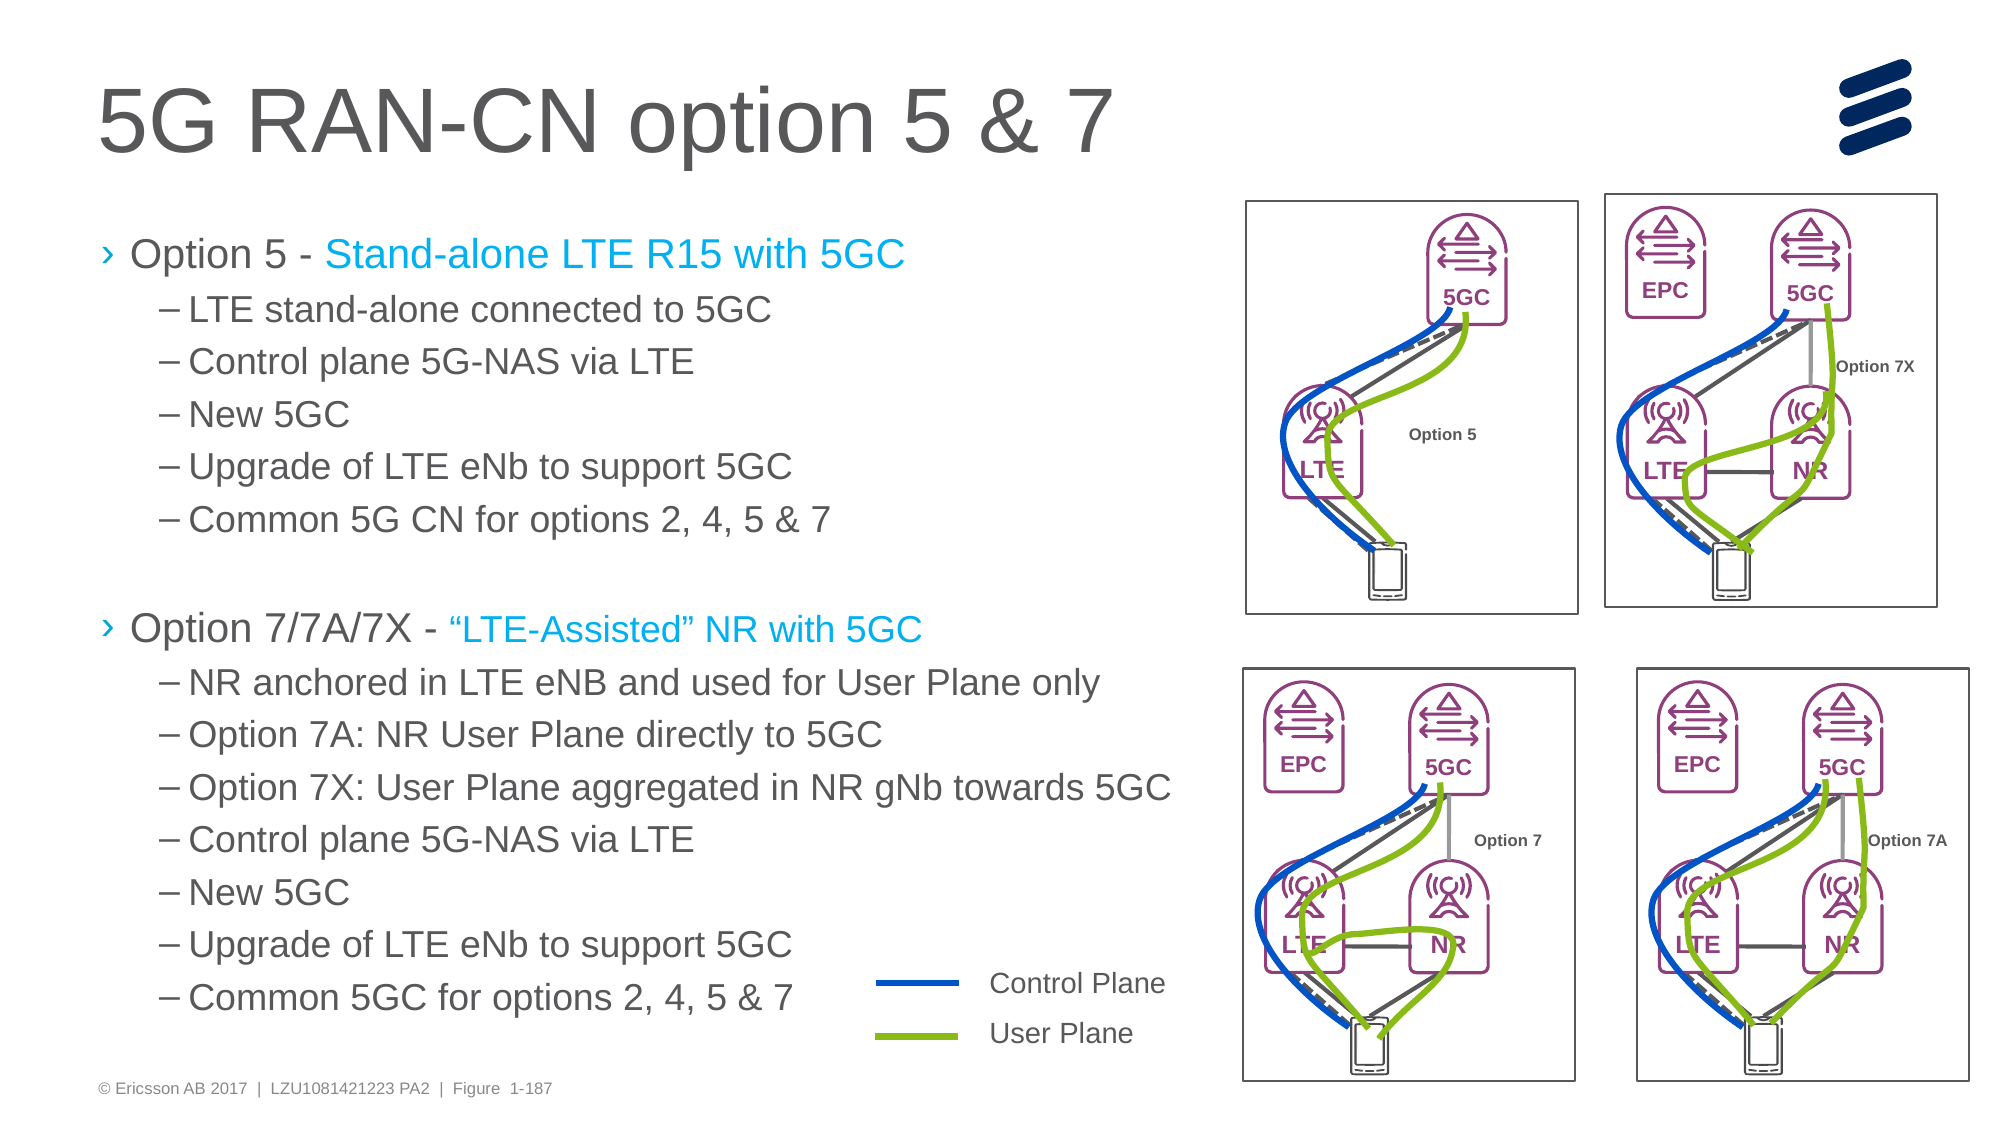

# 5G RAN-CN option 5 & 7

EPC

5GC

Option 7X

LTE

NR

5GC

LTE
Option 5

Option 5 - Stand-alone LTE R15 with 5GC
LTE stand-alone connected to 5GC
Control plane 5G-NAS via LTE
New 5GC
Upgrade of LTE eNb to support 5GC
Common 5G CN for options 2, 4, 5 & 7

Option 7/7A/7X - “LTE-Assisted” NR with 5GC
NR anchored in LTE eNB and used for User Plane only
Option 7A: NR User Plane directly to 5GC
Option 7X: User Plane aggregated in NR gNb towards 5GC
Control plane 5G-NAS via LTE
New 5GC
Upgrade of LTE eNb to support 5GC
Common 5GC for options 2, 4, 5 & 7

EPC

5GC

Option 7

LTE

NR

EPC

5GC

Option 7A

LTE

NR

Control Plane
User Plane